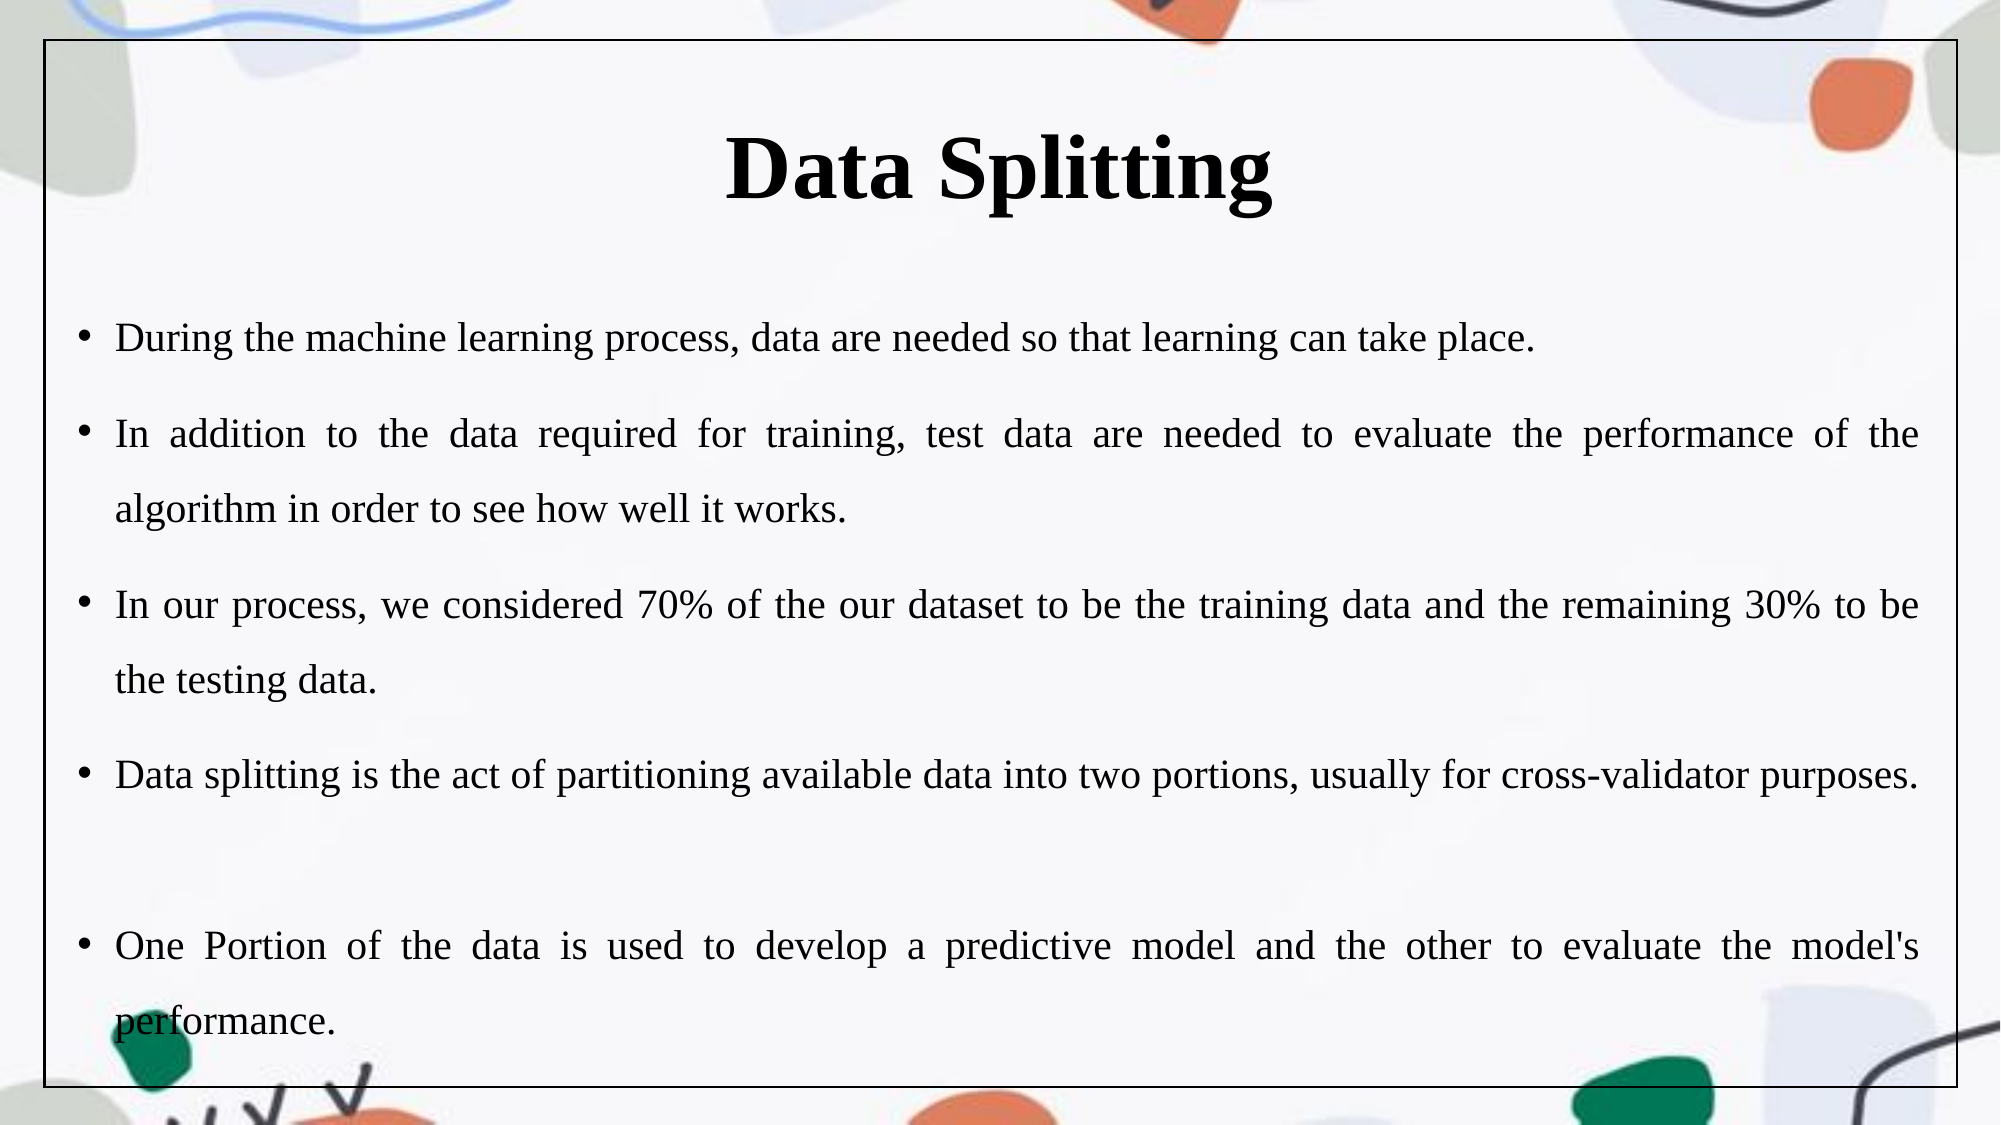

# Data Splitting
During the machine learning process, data are needed so that learning can take place.
In addition to the data required for training, test data are needed to evaluate the performance of the algorithm in order to see how well it works.
In our process, we considered 70% of the our dataset to be the training data and the remaining 30% to be the testing data.
Data splitting is the act of partitioning available data into two portions, usually for cross-validator purposes.
One Portion of the data is used to develop a predictive model and the other to evaluate the model's performance.